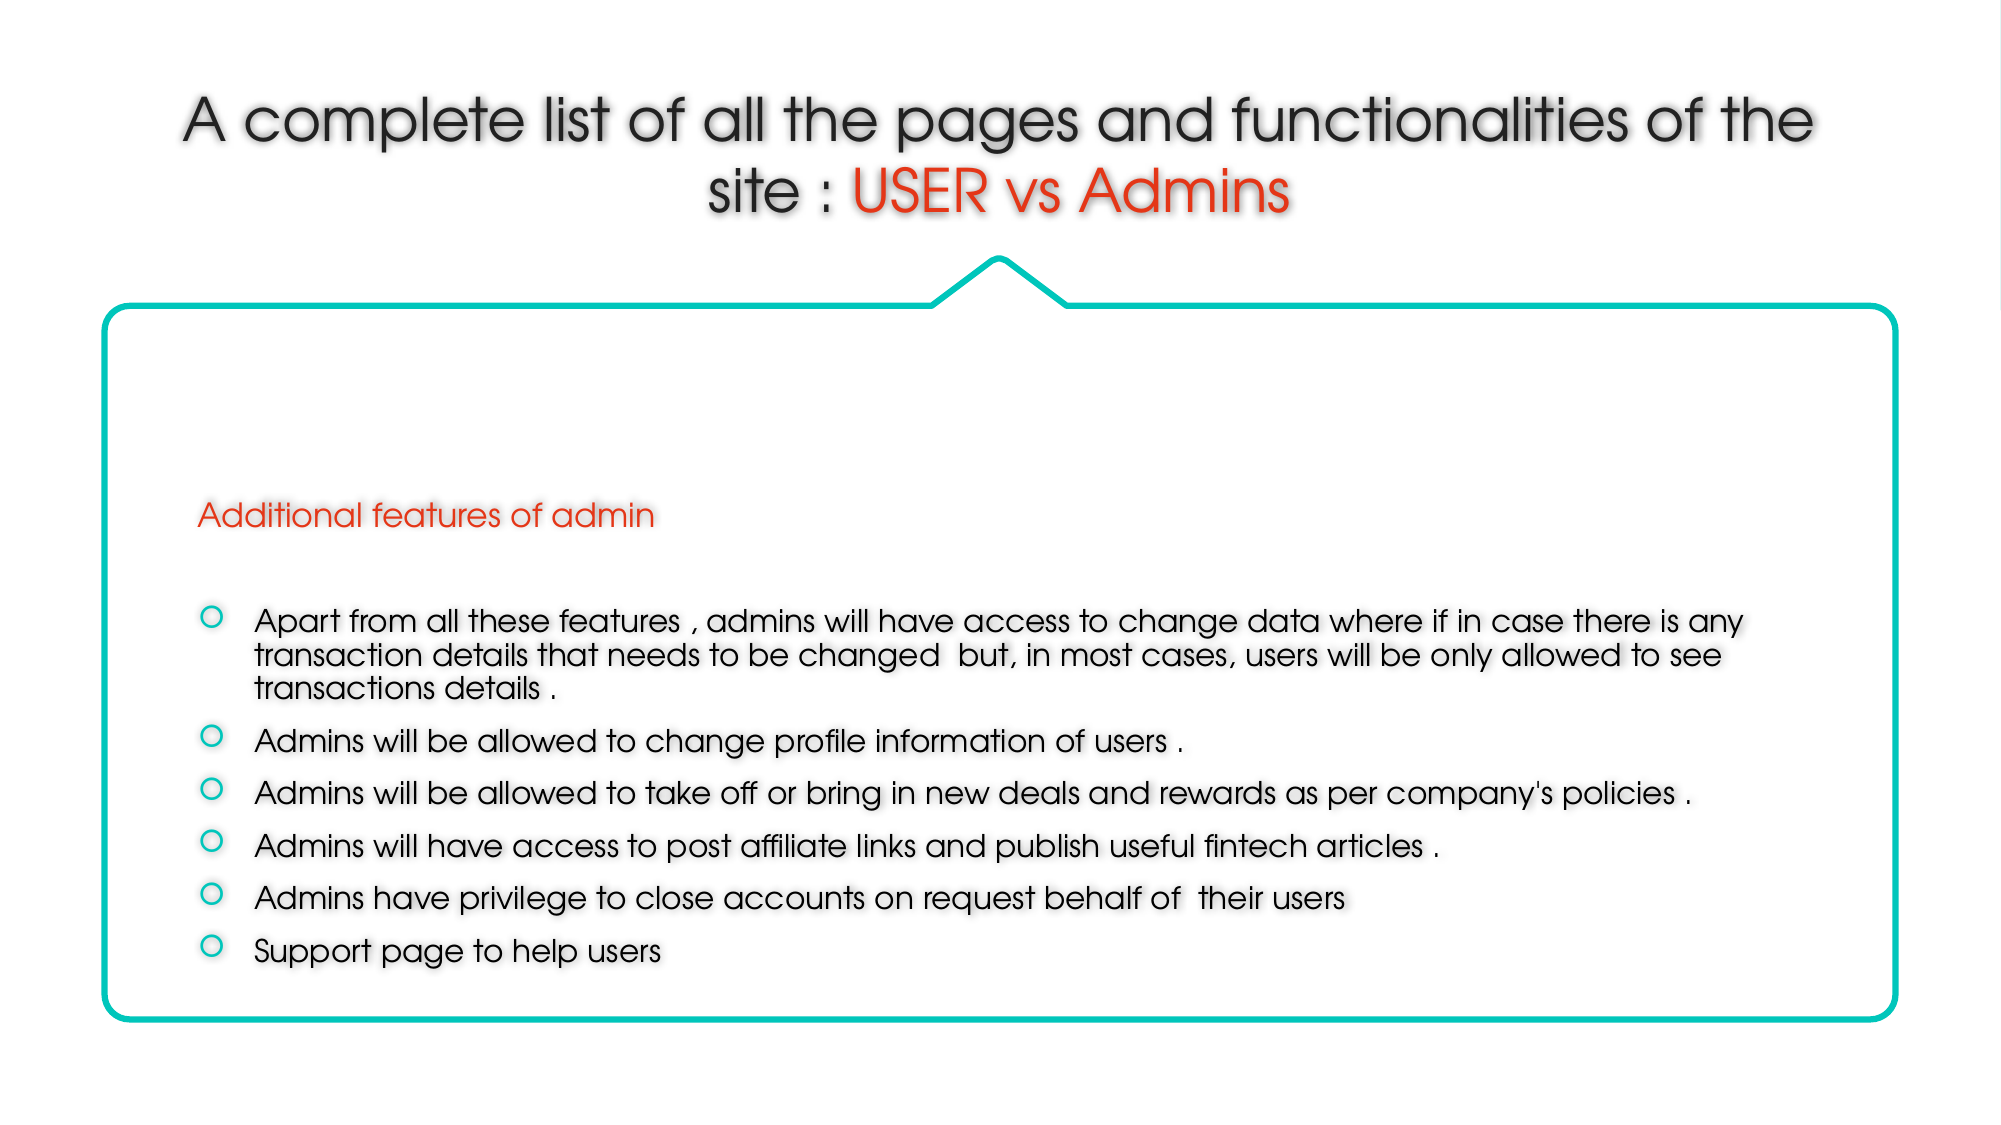

# A complete list of all the pages and functionalities of the site : USER vs Admins

Additional features of admin

Apart from all these features , admins will have access to change data where if in case there is any transaction details that needs to be changed  but, in most cases, users will be only allowed to see transactions details .
Admins will be allowed to change profile information of users .
Admins will be allowed to take off or bring in new deals and rewards as per company's policies .
Admins will have access to post affiliate links and publish useful fintech articles .
Admins have privilege to close accounts on request behalf of  their users
Support page to help users